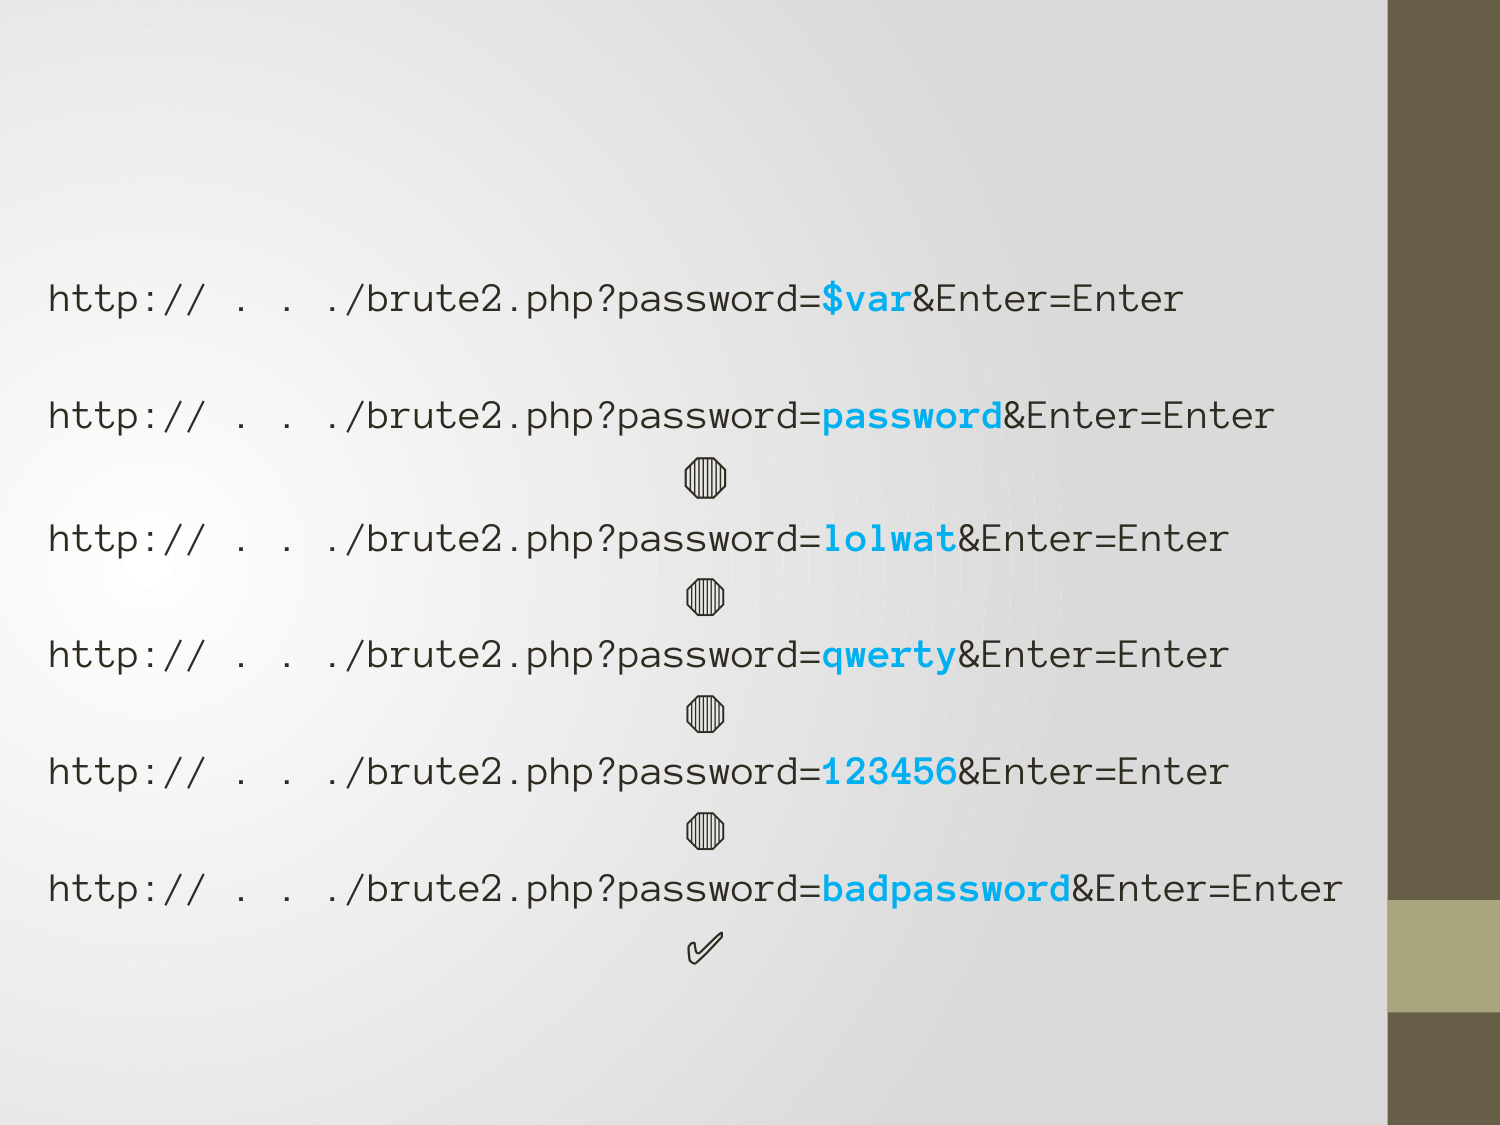

#
http:// . . ./brute2.php?password=$var&Enter=Enter

http:// . . ./brute2.php?password=password&Enter=Enter
🛑
http:// . . ./brute2.php?password=lolwat&Enter=Enter
🛑
http:// . . ./brute2.php?password=qwerty&Enter=Enter
🛑
http:// . . ./brute2.php?password=123456&Enter=Enter
🛑
http:// . . ./brute2.php?password=badpassword&Enter=Enter
✅